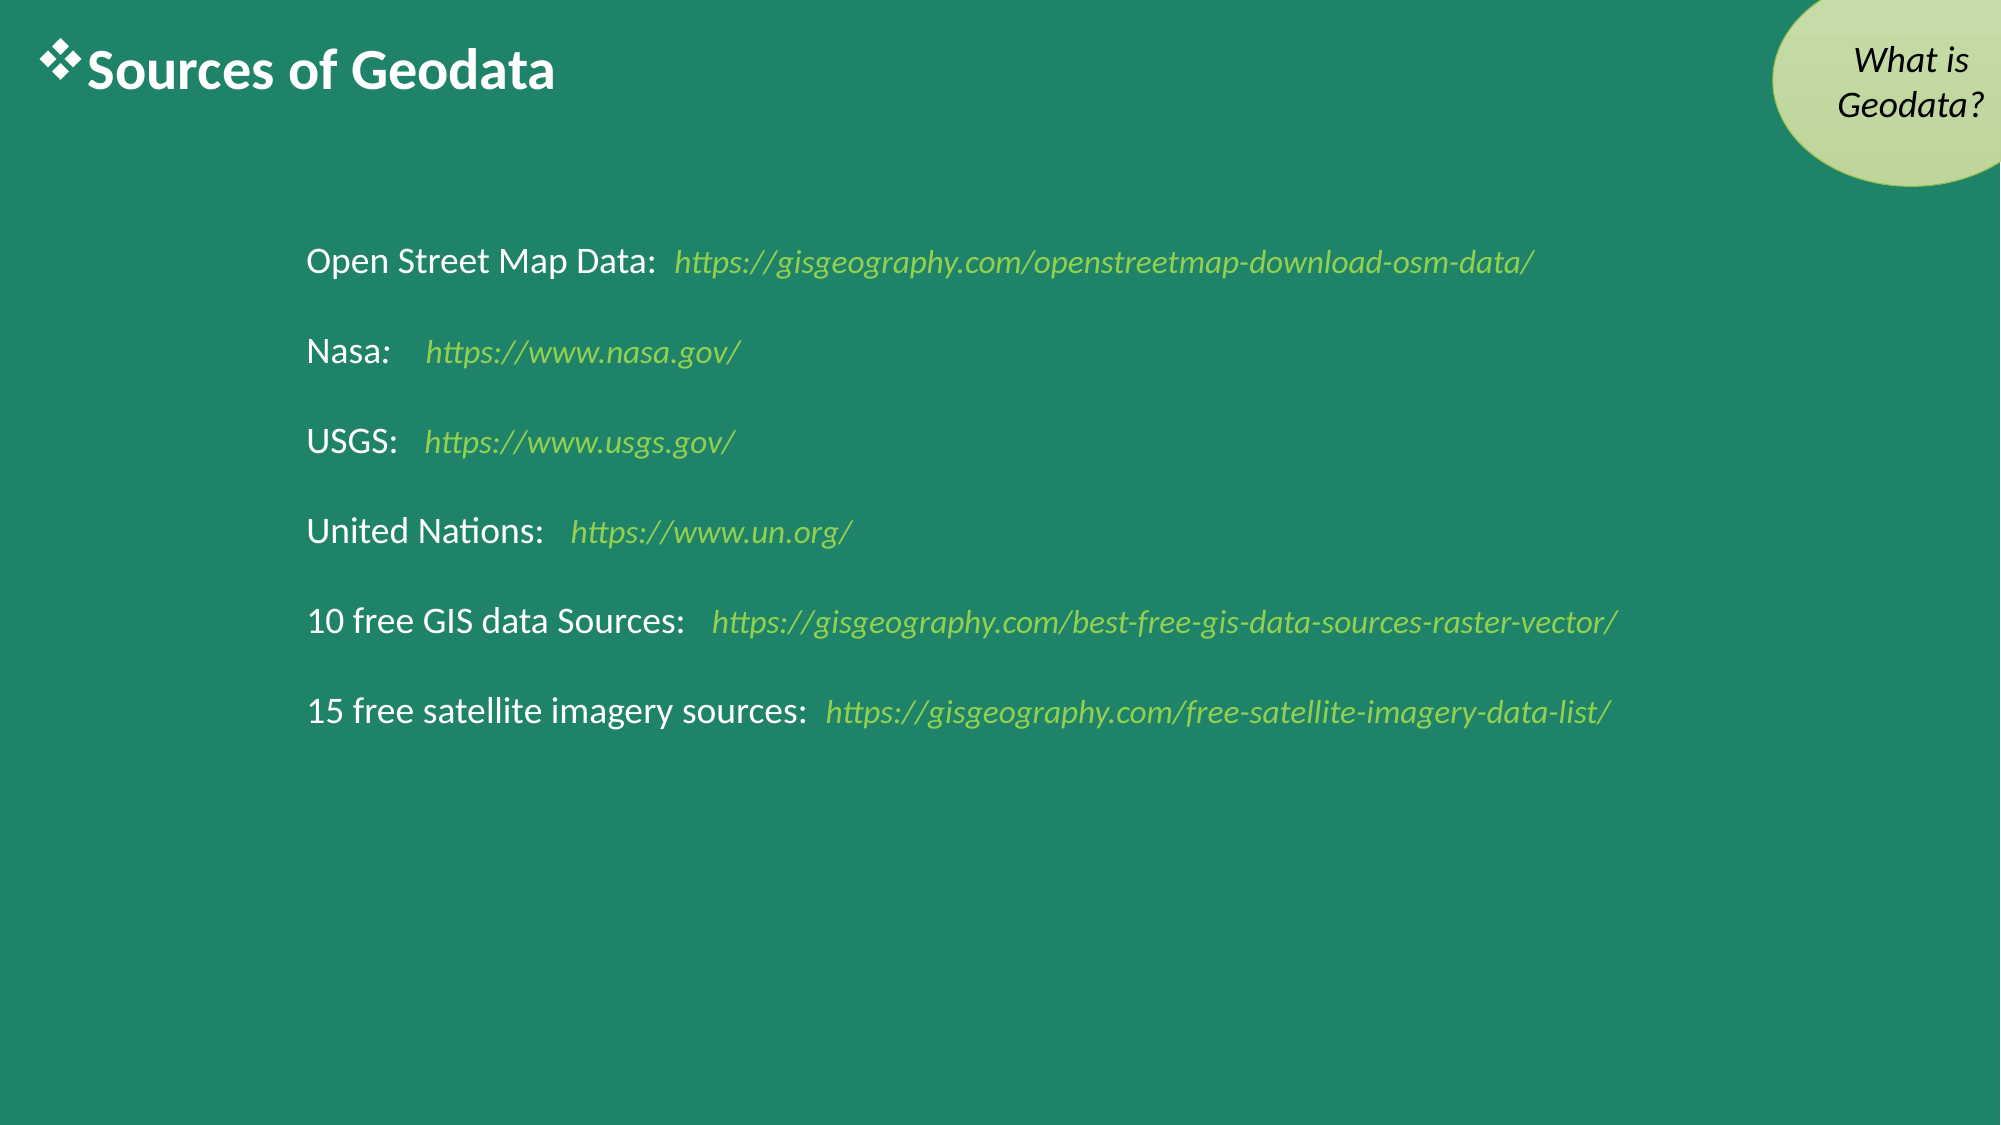

What is Geodata?
Sources of Geodata
Open Street Map Data:  https://gisgeography.com/openstreetmap-download-osm-data/

Nasa:    https://www.nasa.gov/

USGS:   https://www.usgs.gov/

United Nations:   https://www.un.org/

10 free GIS data Sources:   https://gisgeography.com/best-free-gis-data-sources-raster-vector/

15 free satellite imagery sources:  https://gisgeography.com/free-satellite-imagery-data-list/